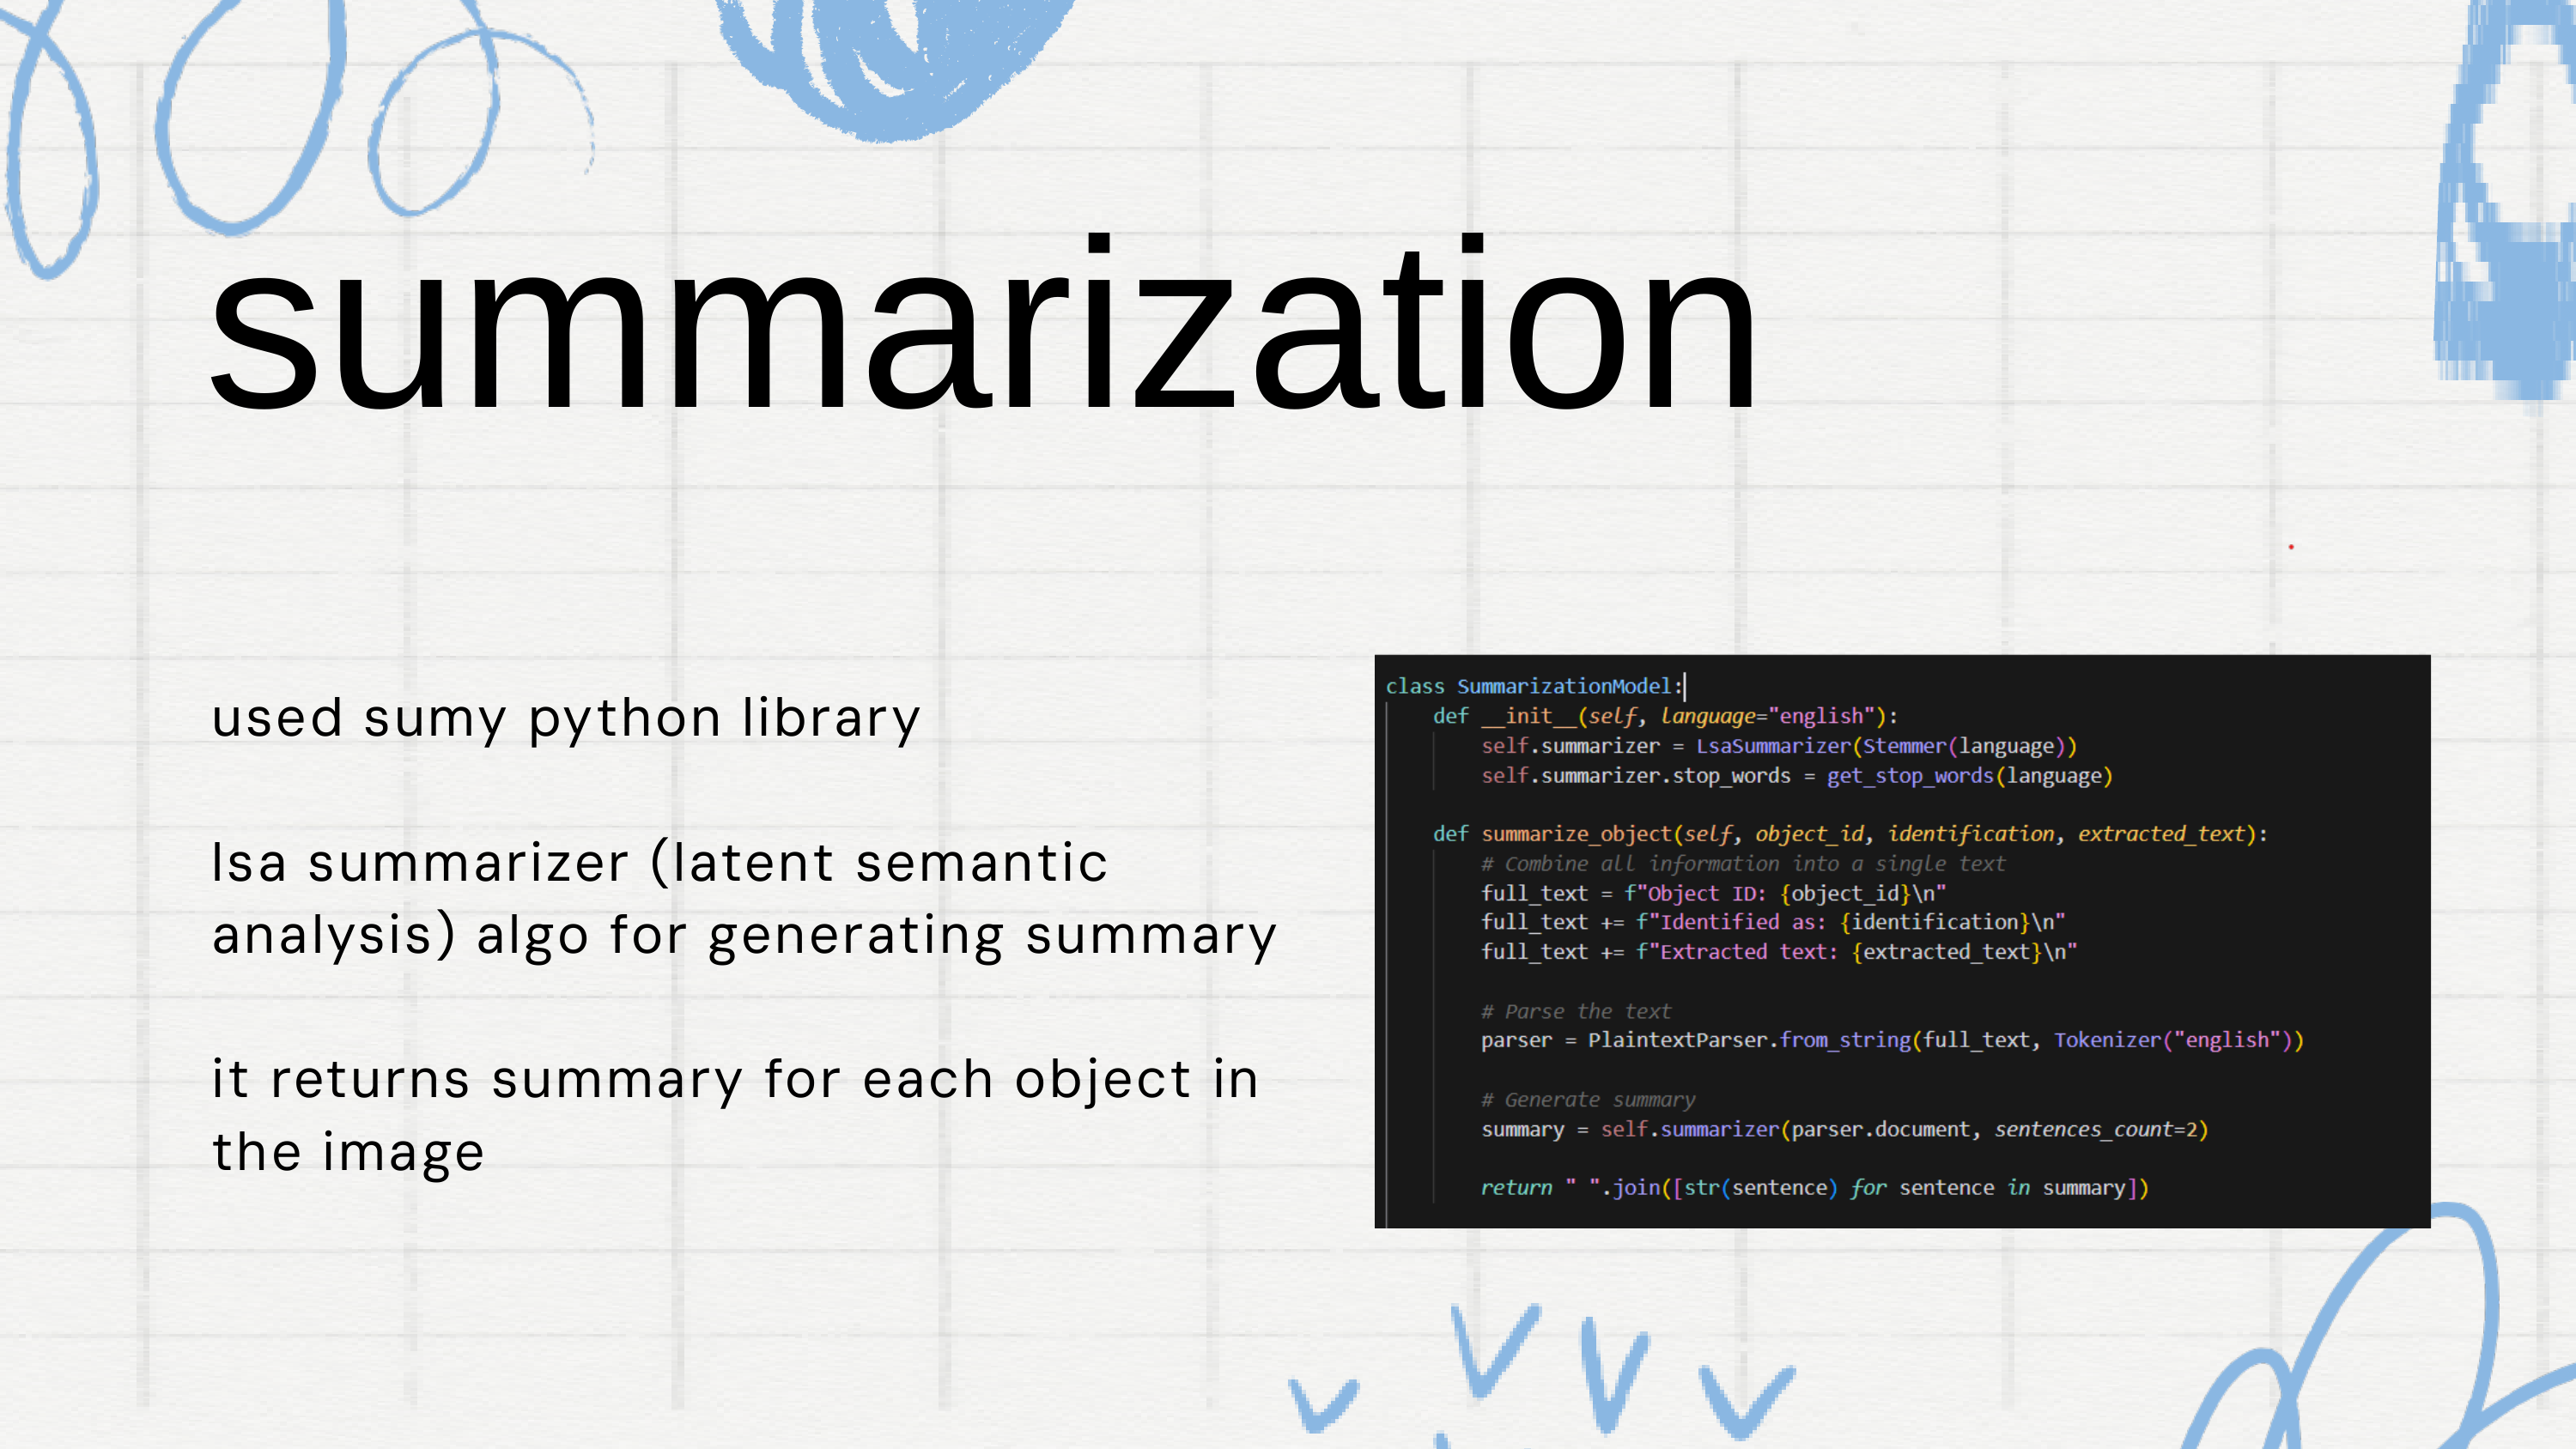

summarization

used sumy python library

lsa summarizer (latent semantic analysis) algo for generating summary

it returns summary for each object in the image